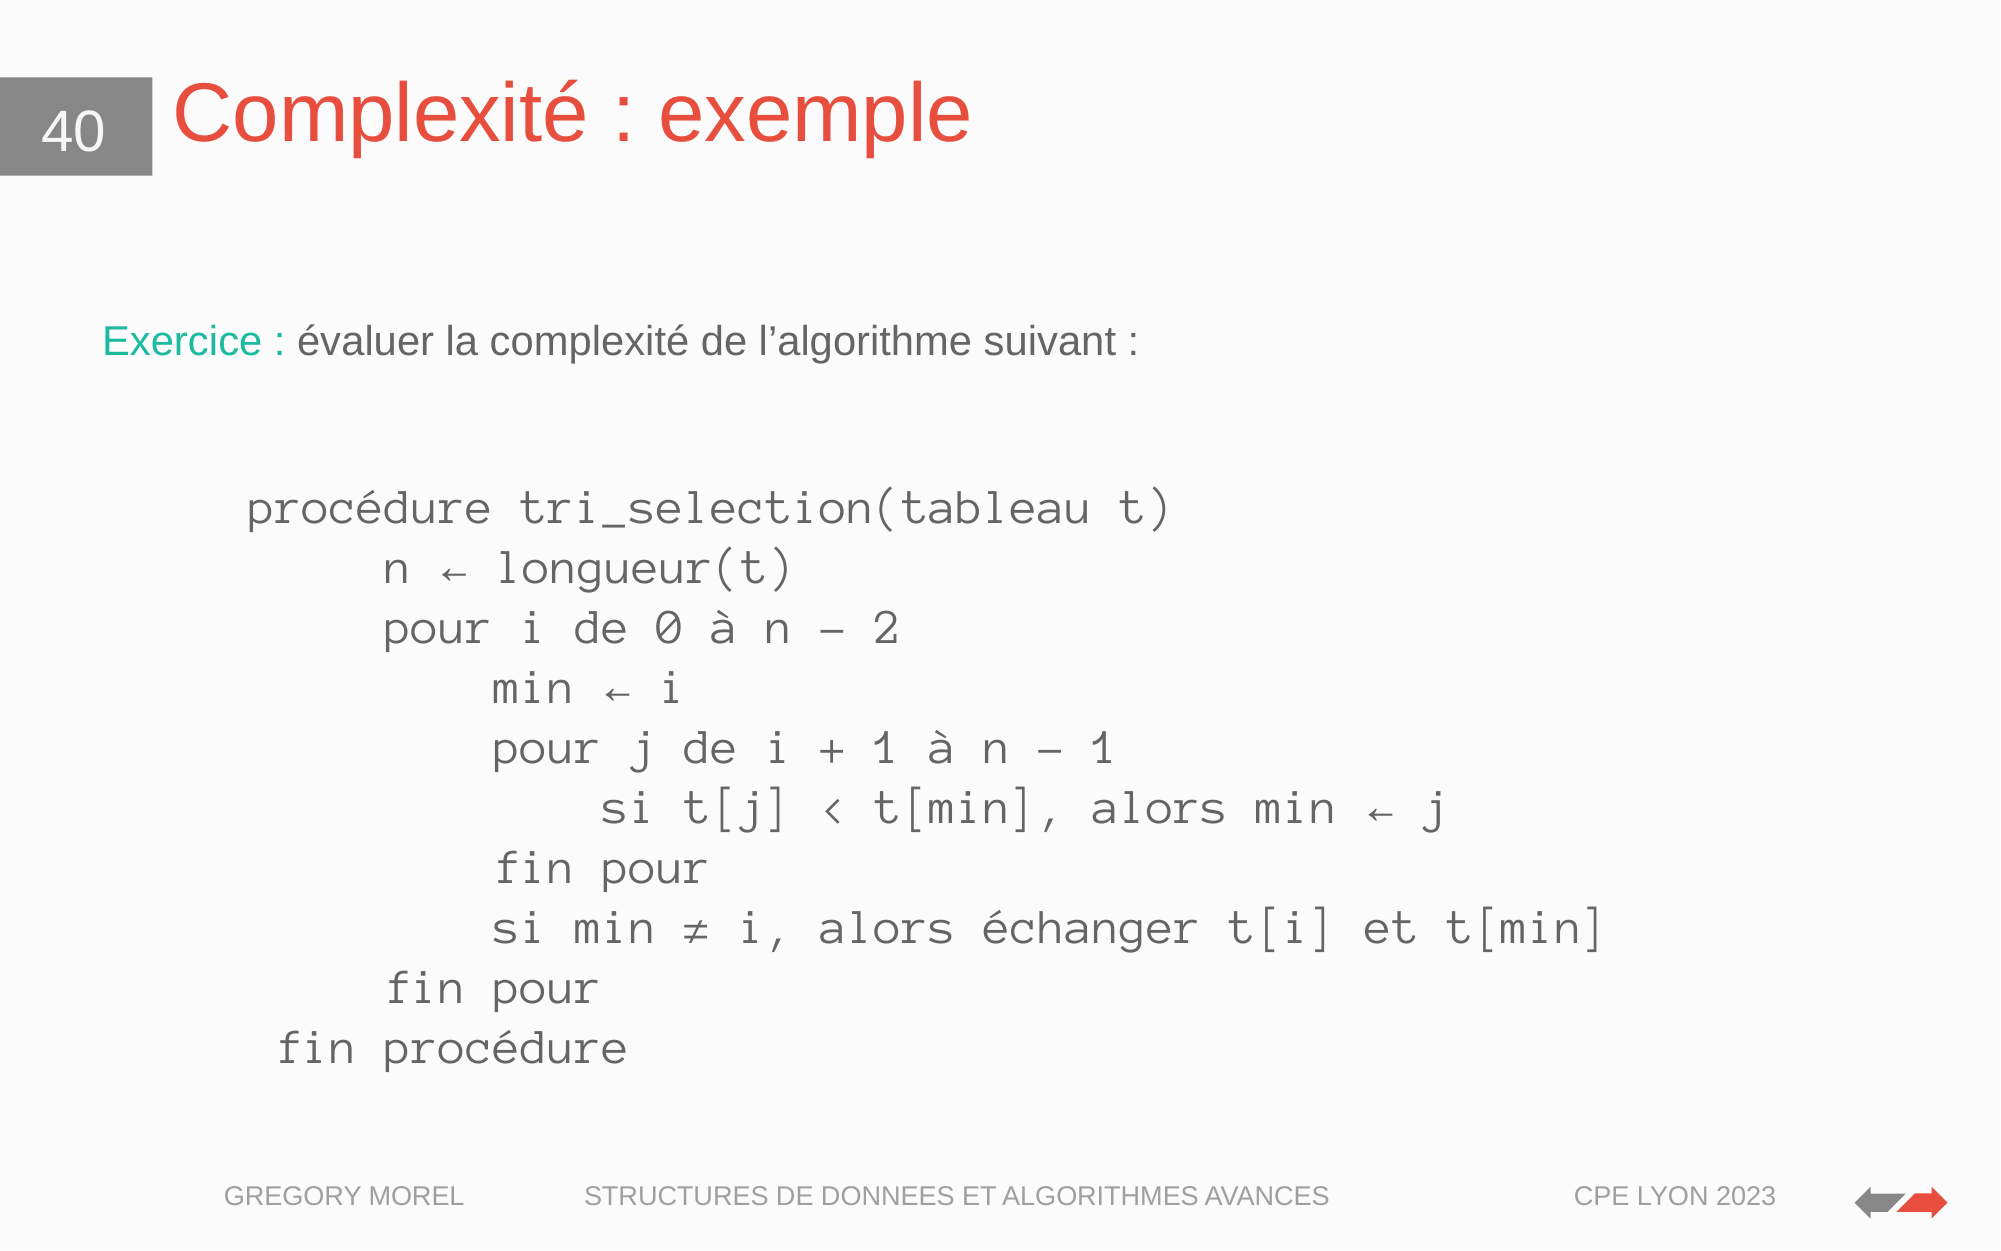

# Complexité : exemple
40

Exercice : évaluer la complexité de l’algorithme suivant :
 procédure tri_selection(tableau t)
      n ← longueur(t)
      pour i de 0 à n - 2
          min ← i
          pour j de i + 1 à n - 1
              si t[j] < t[min], alors min ← j
          fin pour
          si min ≠ i, alors échanger t[i] et t[min]
      fin pour
  fin procédure